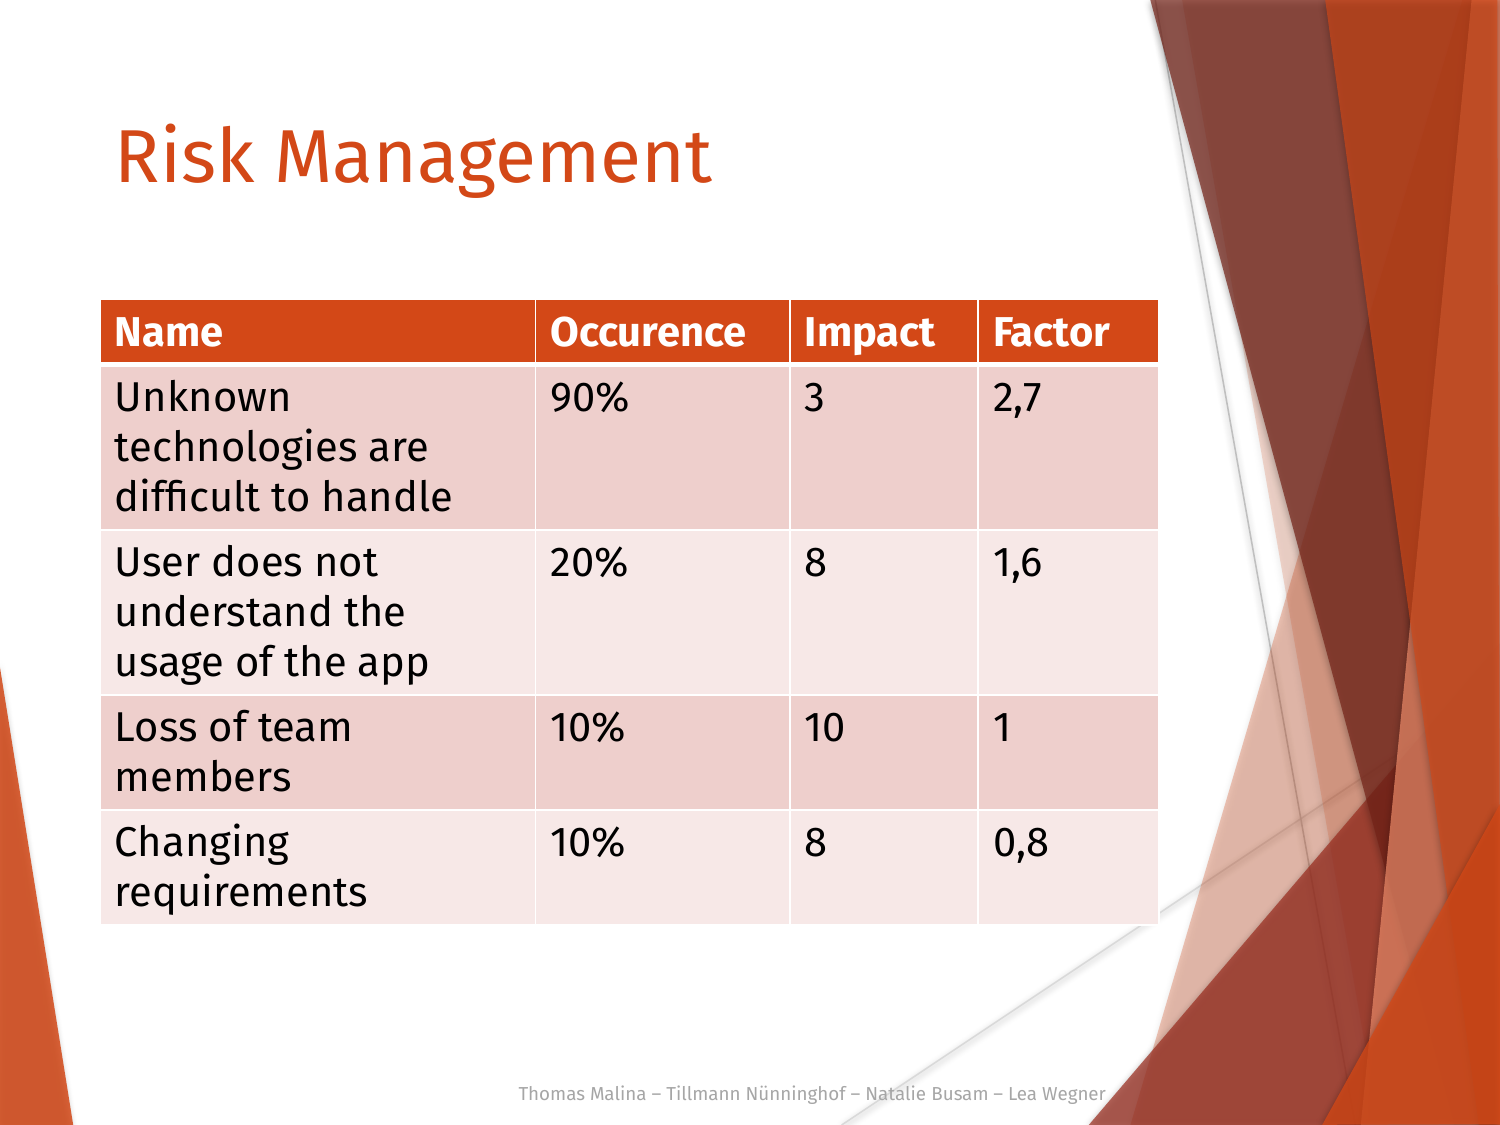

Risk Management
| Name | Occurence | Impact | Factor |
| --- | --- | --- | --- |
| Unknown technologies are difficult to handle | 90% | 3 | 2,7 |
| User does not understand the usage of the app | 20% | 8 | 1,6 |
| Loss of team members | 10% | 10 | 1 |
| Changing requirements | 10% | 8 | 0,8 |

Thomas Malina – Tillmann Nünninghof – Natalie Busam – Lea Wegner